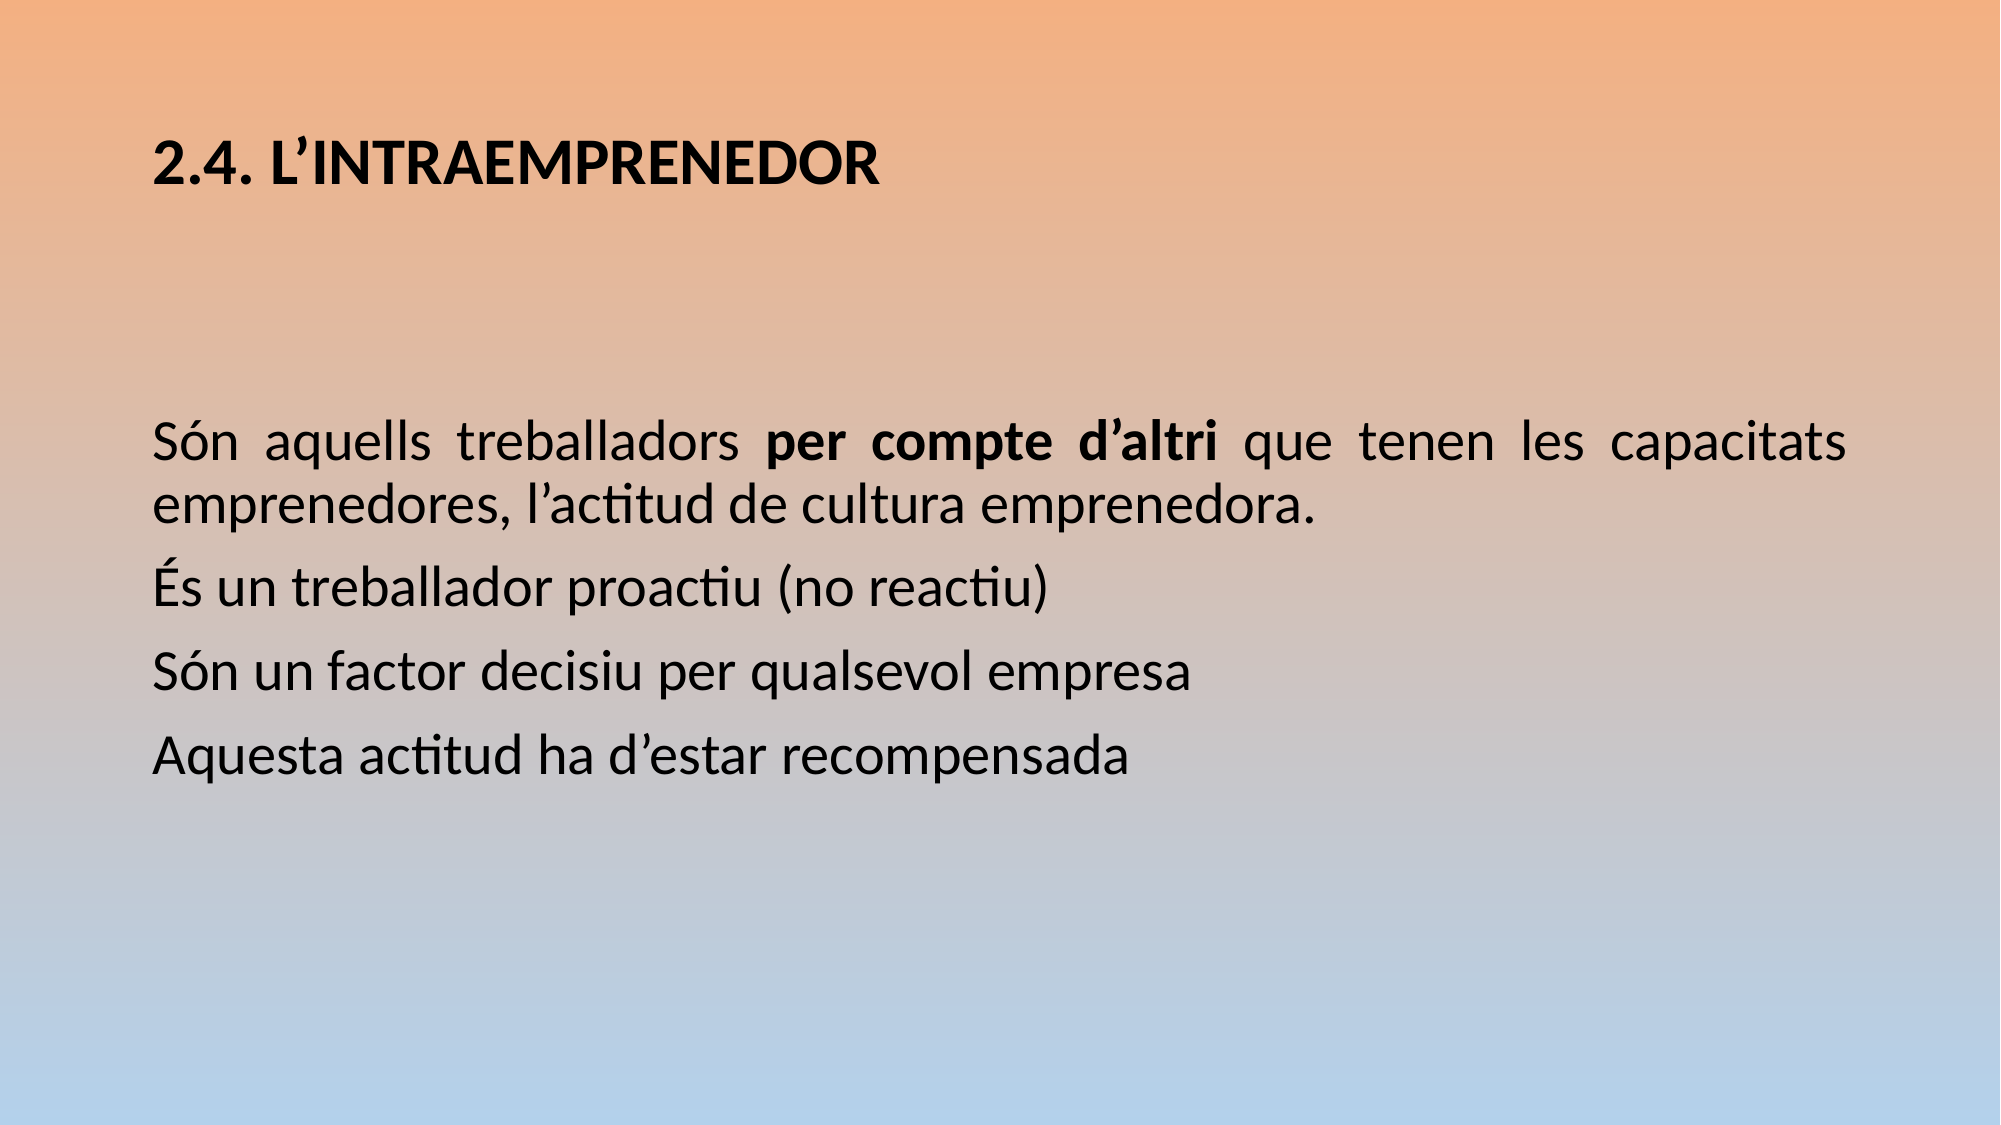

# 2.4. L’INTRAEMPRENEDOR

Són aquells treballadors per compte d’altri que tenen les capacitats emprenedores, l’actitud de cultura emprenedora.
És un treballador proactiu (no reactiu)
Són un factor decisiu per qualsevol empresa
Aquesta actitud ha d’estar recompensada